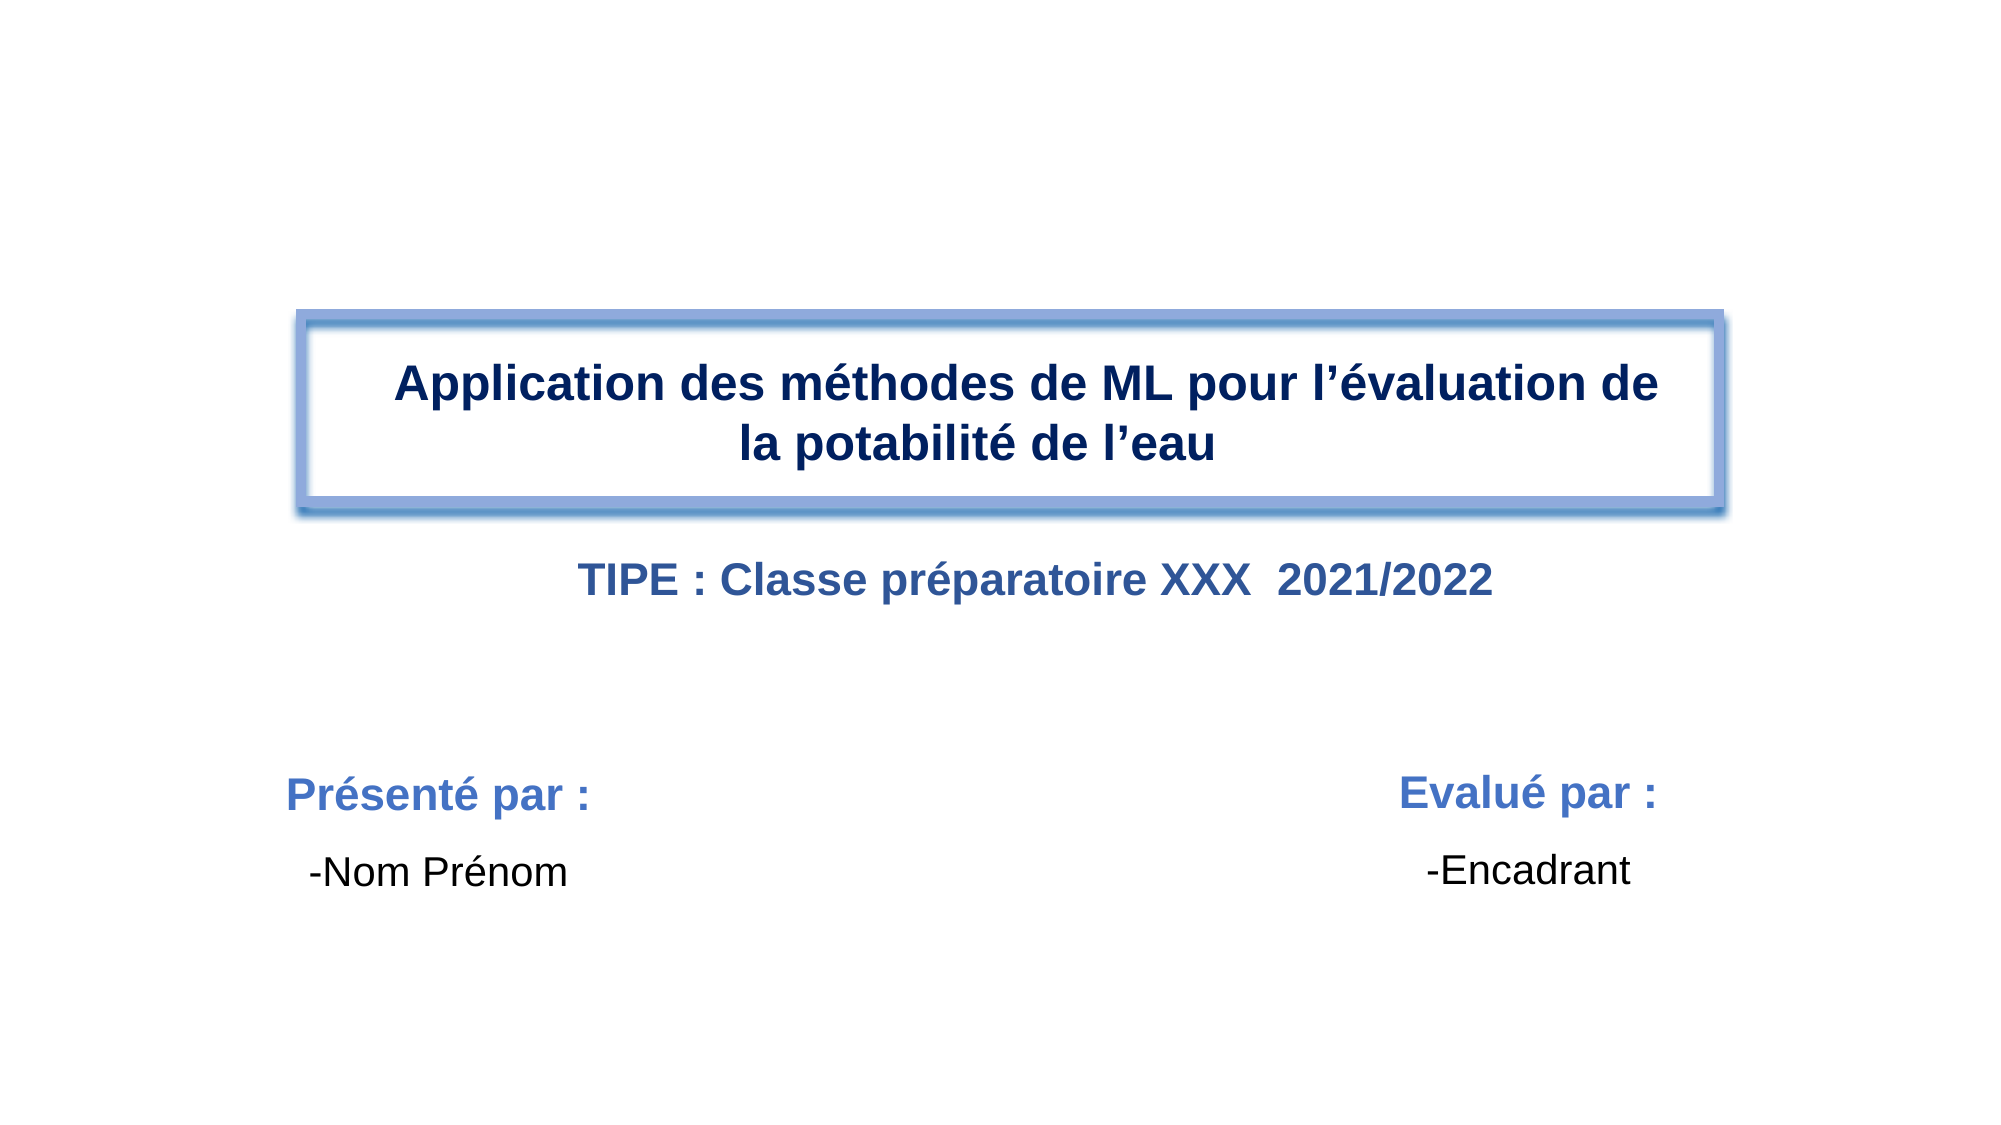

Application des méthodes de ML pour l’évaluation de la potabilité de l’eau
TIPE : Classe préparatoire XXX  2021/2022
Evalué par :

-Encadrant
Présenté par :

-Nom Prénom